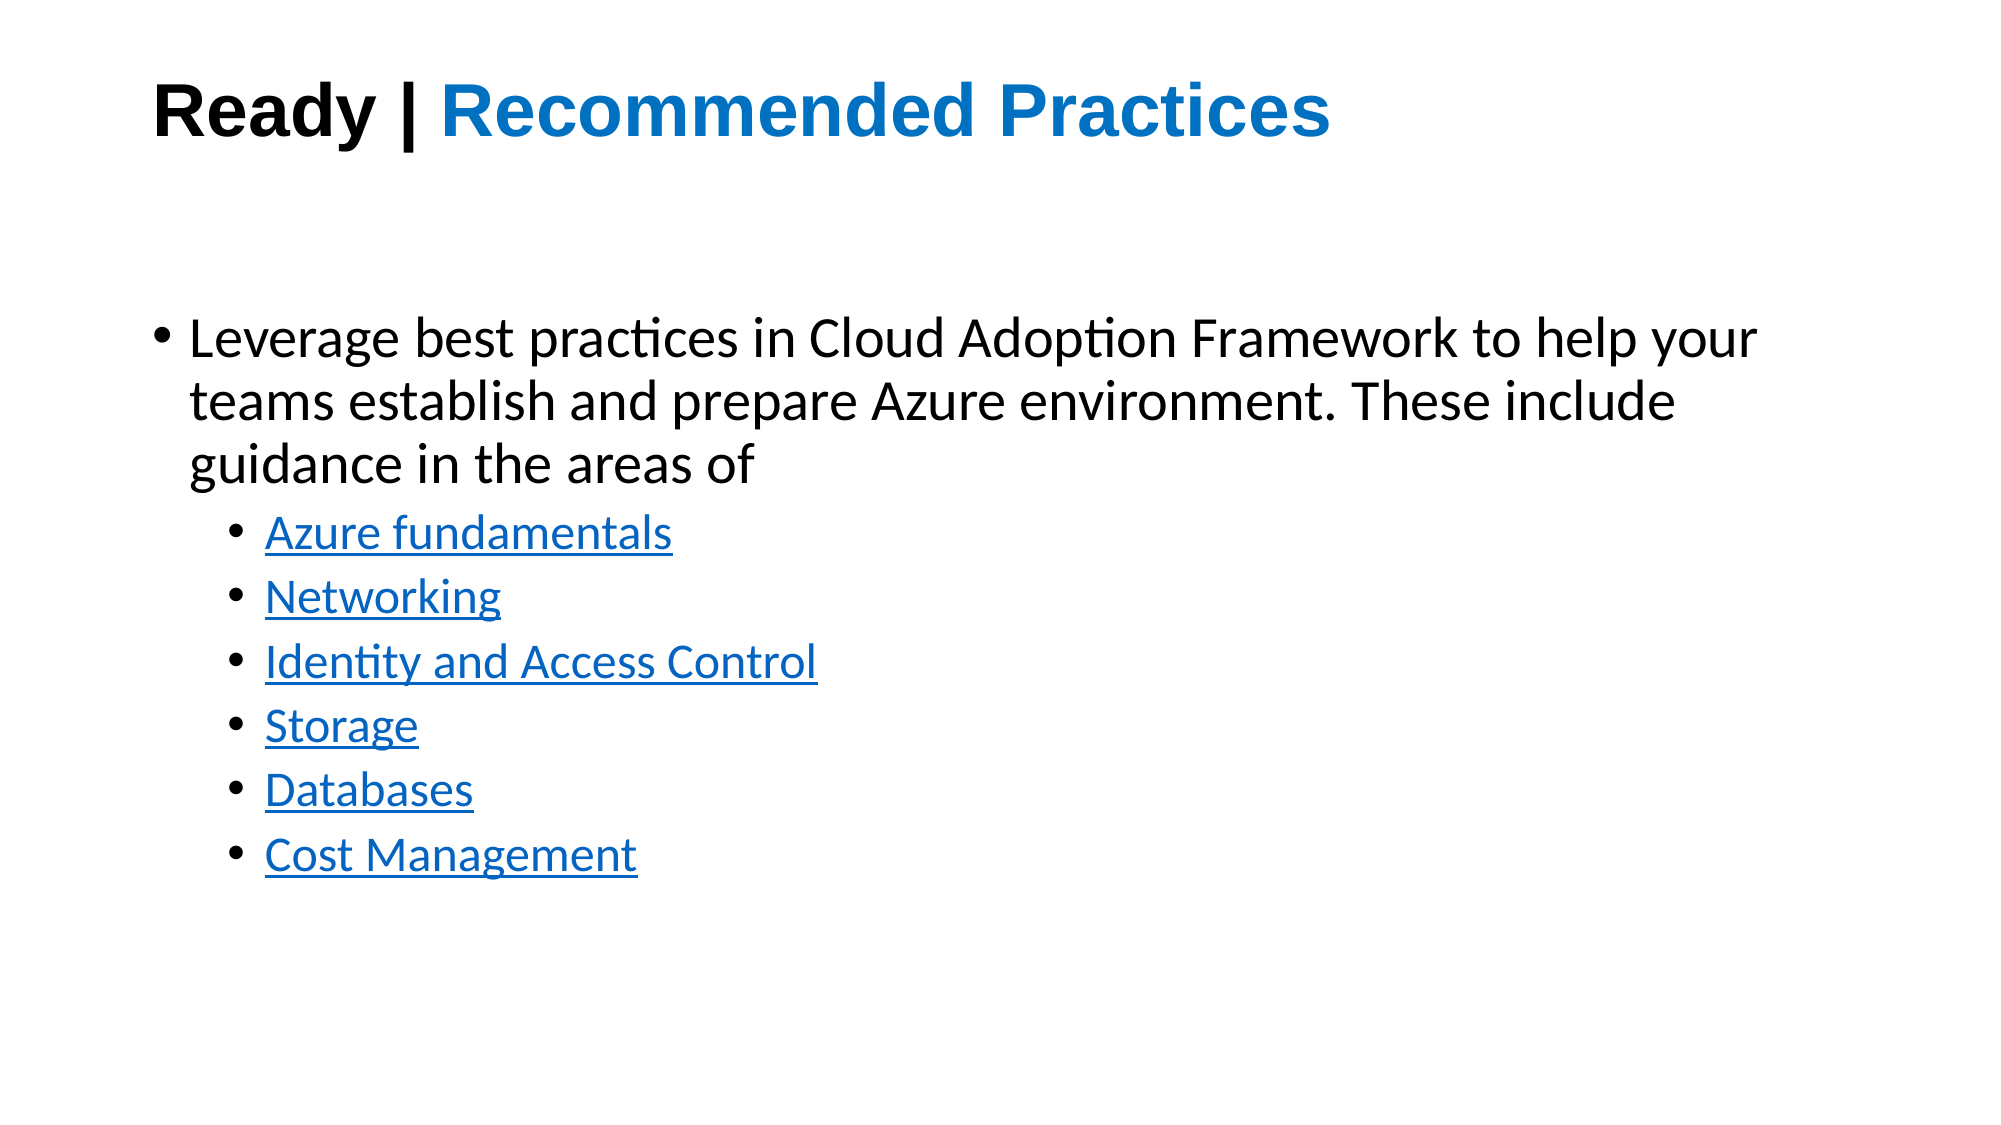

# Ready | Recommended Practices
Leverage best practices in Cloud Adoption Framework to help your teams establish and prepare Azure environment. These include guidance in the areas of
Azure fundamentals
Networking
Identity and Access Control
Storage
Databases
Cost Management